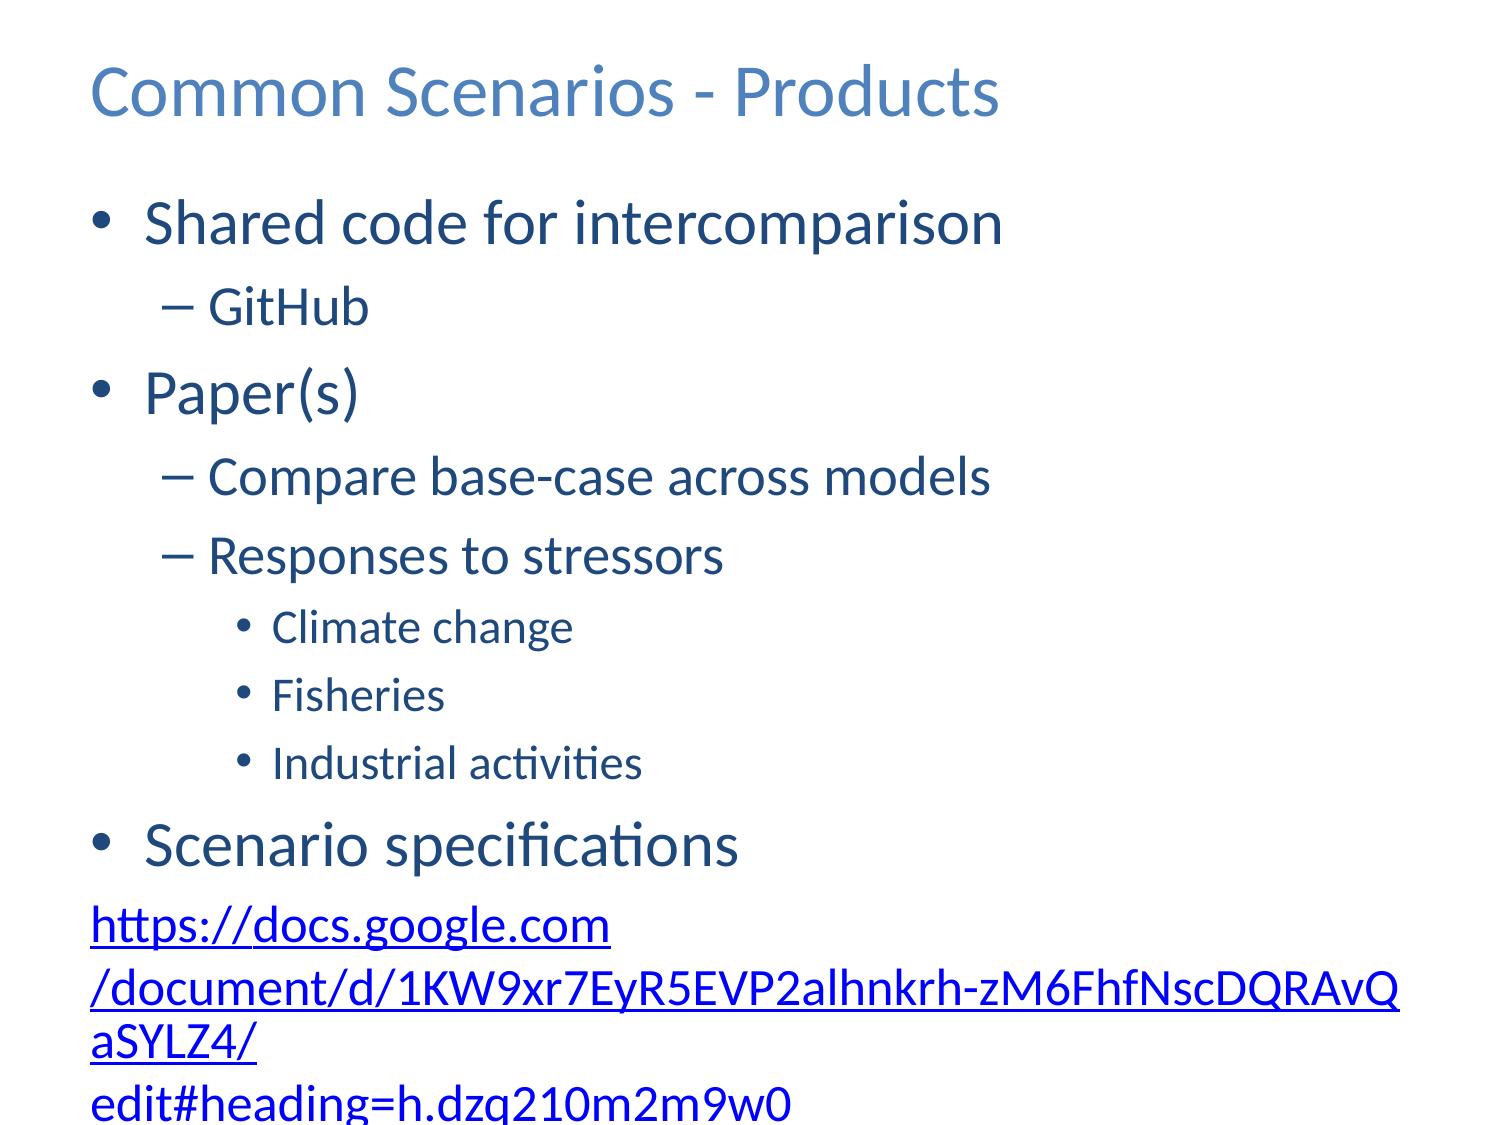

# Common Scenarios - Products
Shared code for intercomparison
GitHub
Paper(s)
Compare base-case across models
Responses to stressors
Climate change
Fisheries
Industrial activities
Scenario specifications
https://docs.google.com/document/d/1KW9xr7EyR5EVP2alhnkrh-zM6FhfNscDQRAvQaSYLZ4/edit#heading=h.dzq210m2m9w0